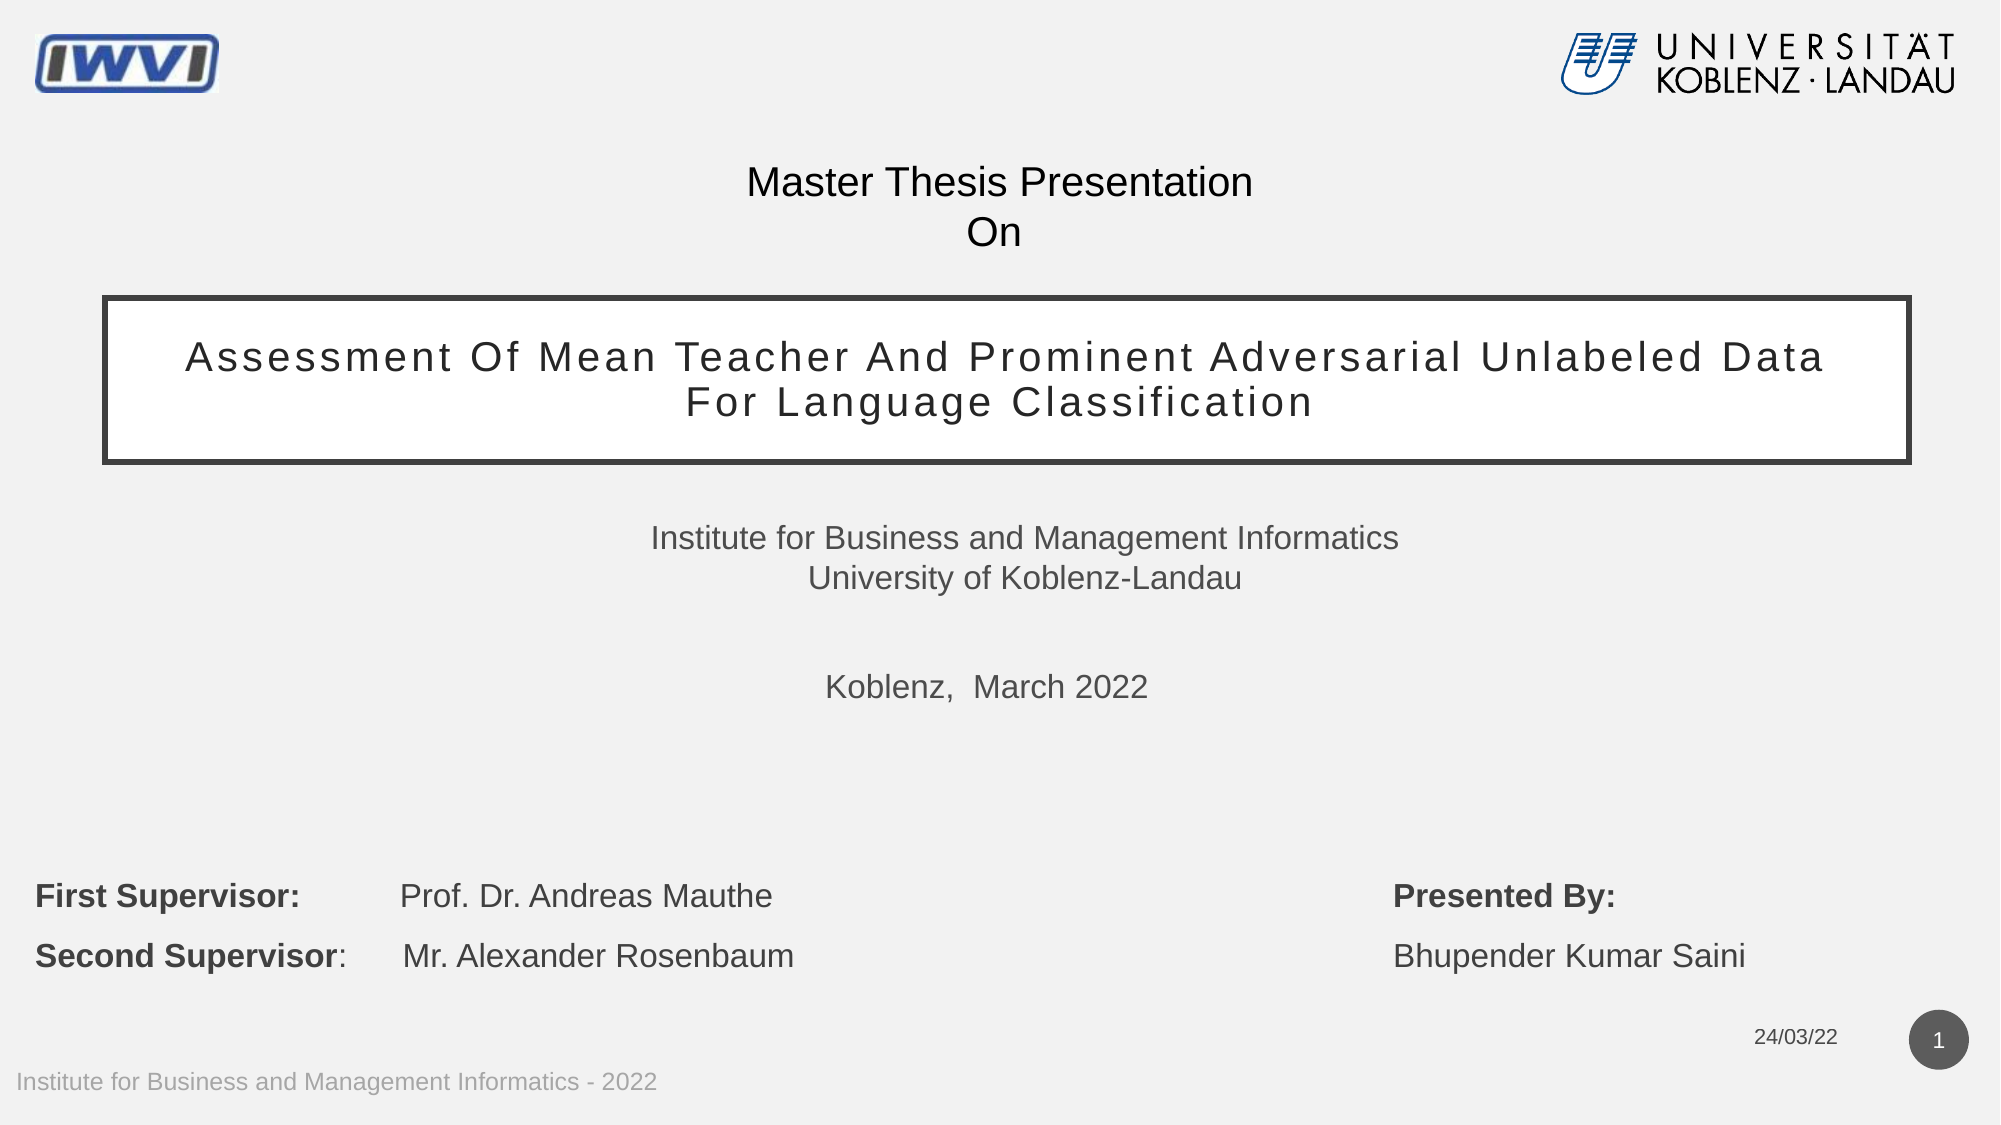

Master Thesis Presentation
On
# Assessment Of Mean Teacher And Prominent Adversarial Unlabeled Data For Language Classification
Institute for Business and Management Informatics
University of Koblenz-Landau
Koblenz,  March 2022
First Supervisor:	       Prof. Dr. Andreas Mauthe
Second Supervisor:      Mr. Alexander Rosenbaum

Presented By:
Bhupender Kumar Saini

24/03/22
1